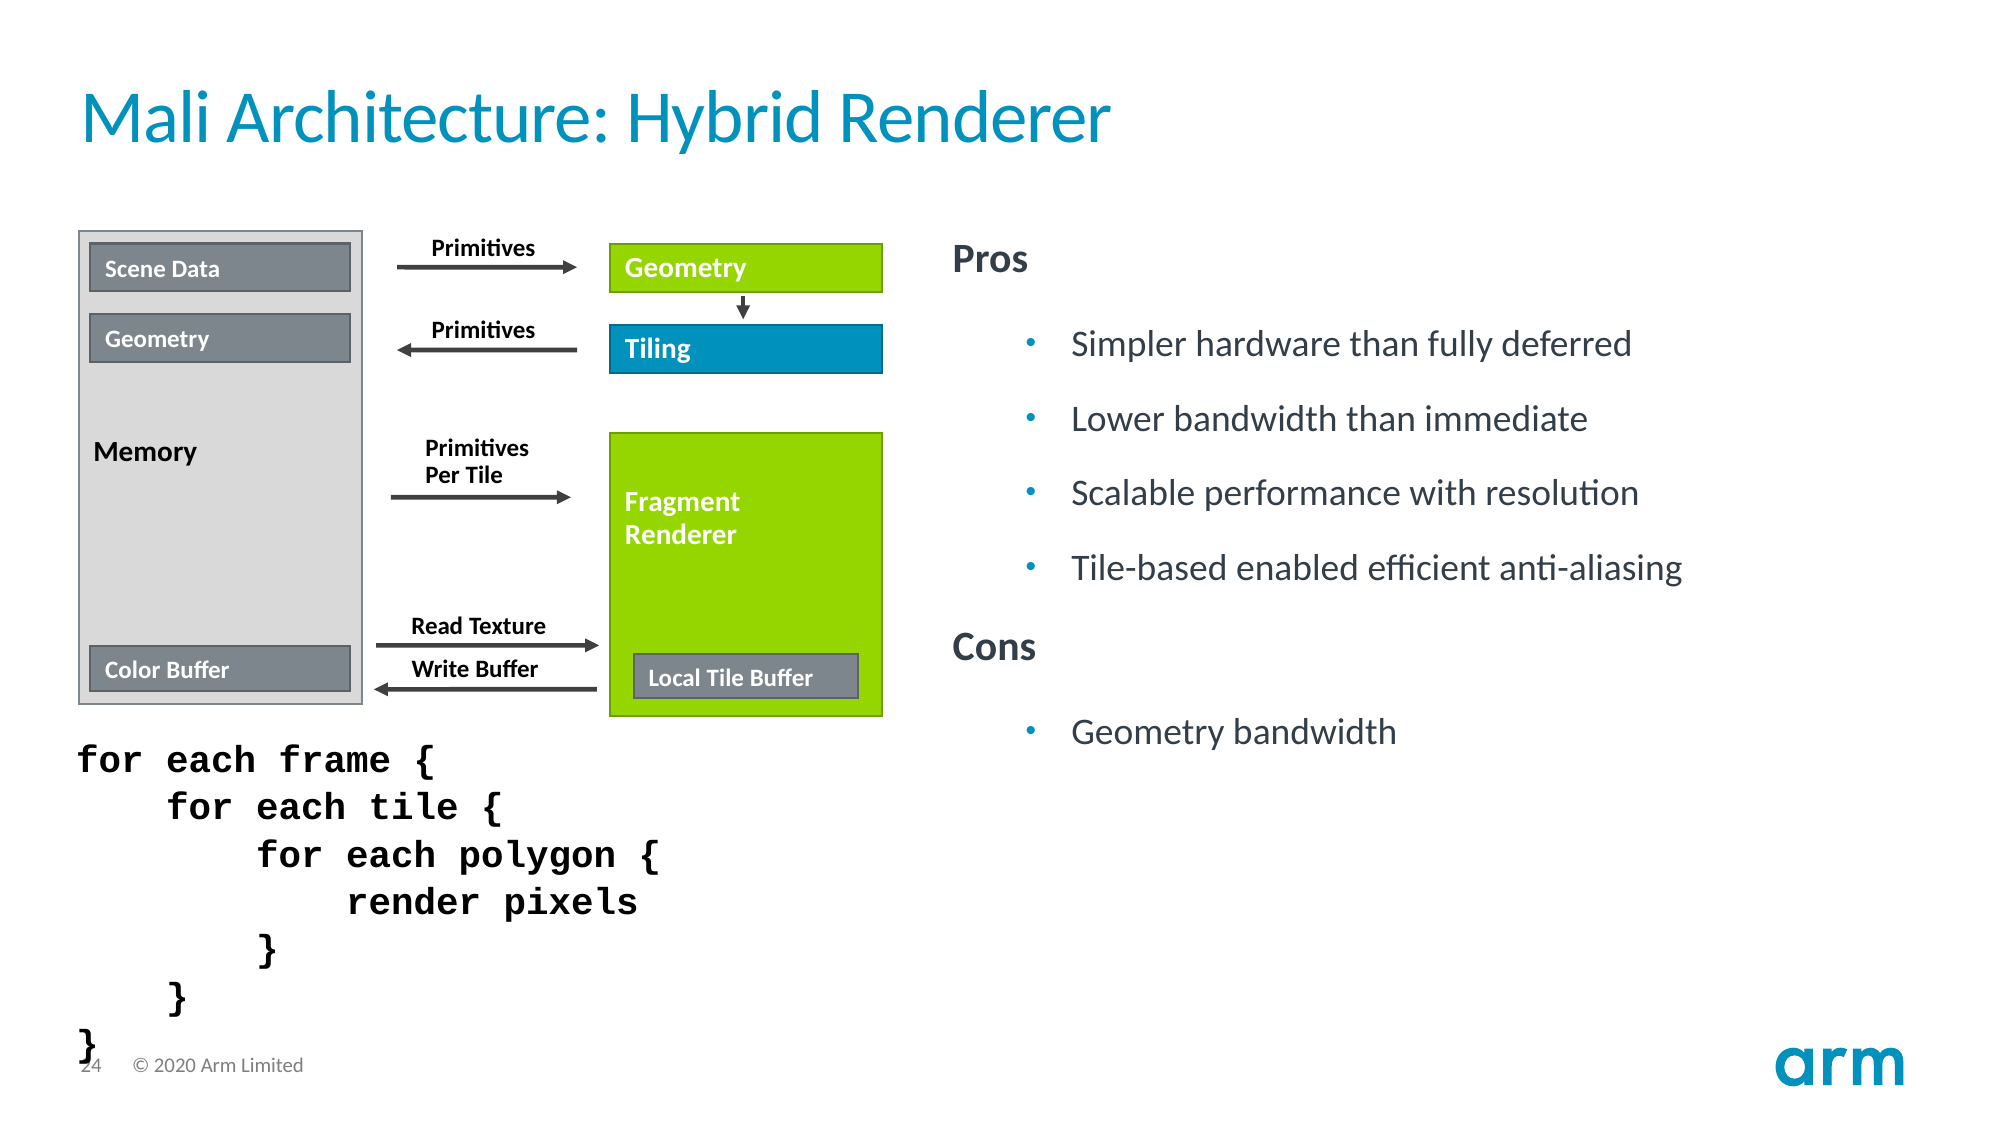

# Mali Architecture: Hybrid Renderer
Primitives
Memory

Pros
Simpler hardware than fully deferred
Lower bandwidth than immediate
Scalable performance with resolution
Tile-based enabled efficient anti-aliasing
Cons
Geometry bandwidth

Geometry
Scene Data

Primitives
Geometry
Tiling

Primitives
Per Tile
Fragment
Renderer

Read Texture
Color Buffer

Write Buffer
Local Tile Buffer

for each frame {
    for each tile {
        for each polygon {
            render pixels
        }
    }
}